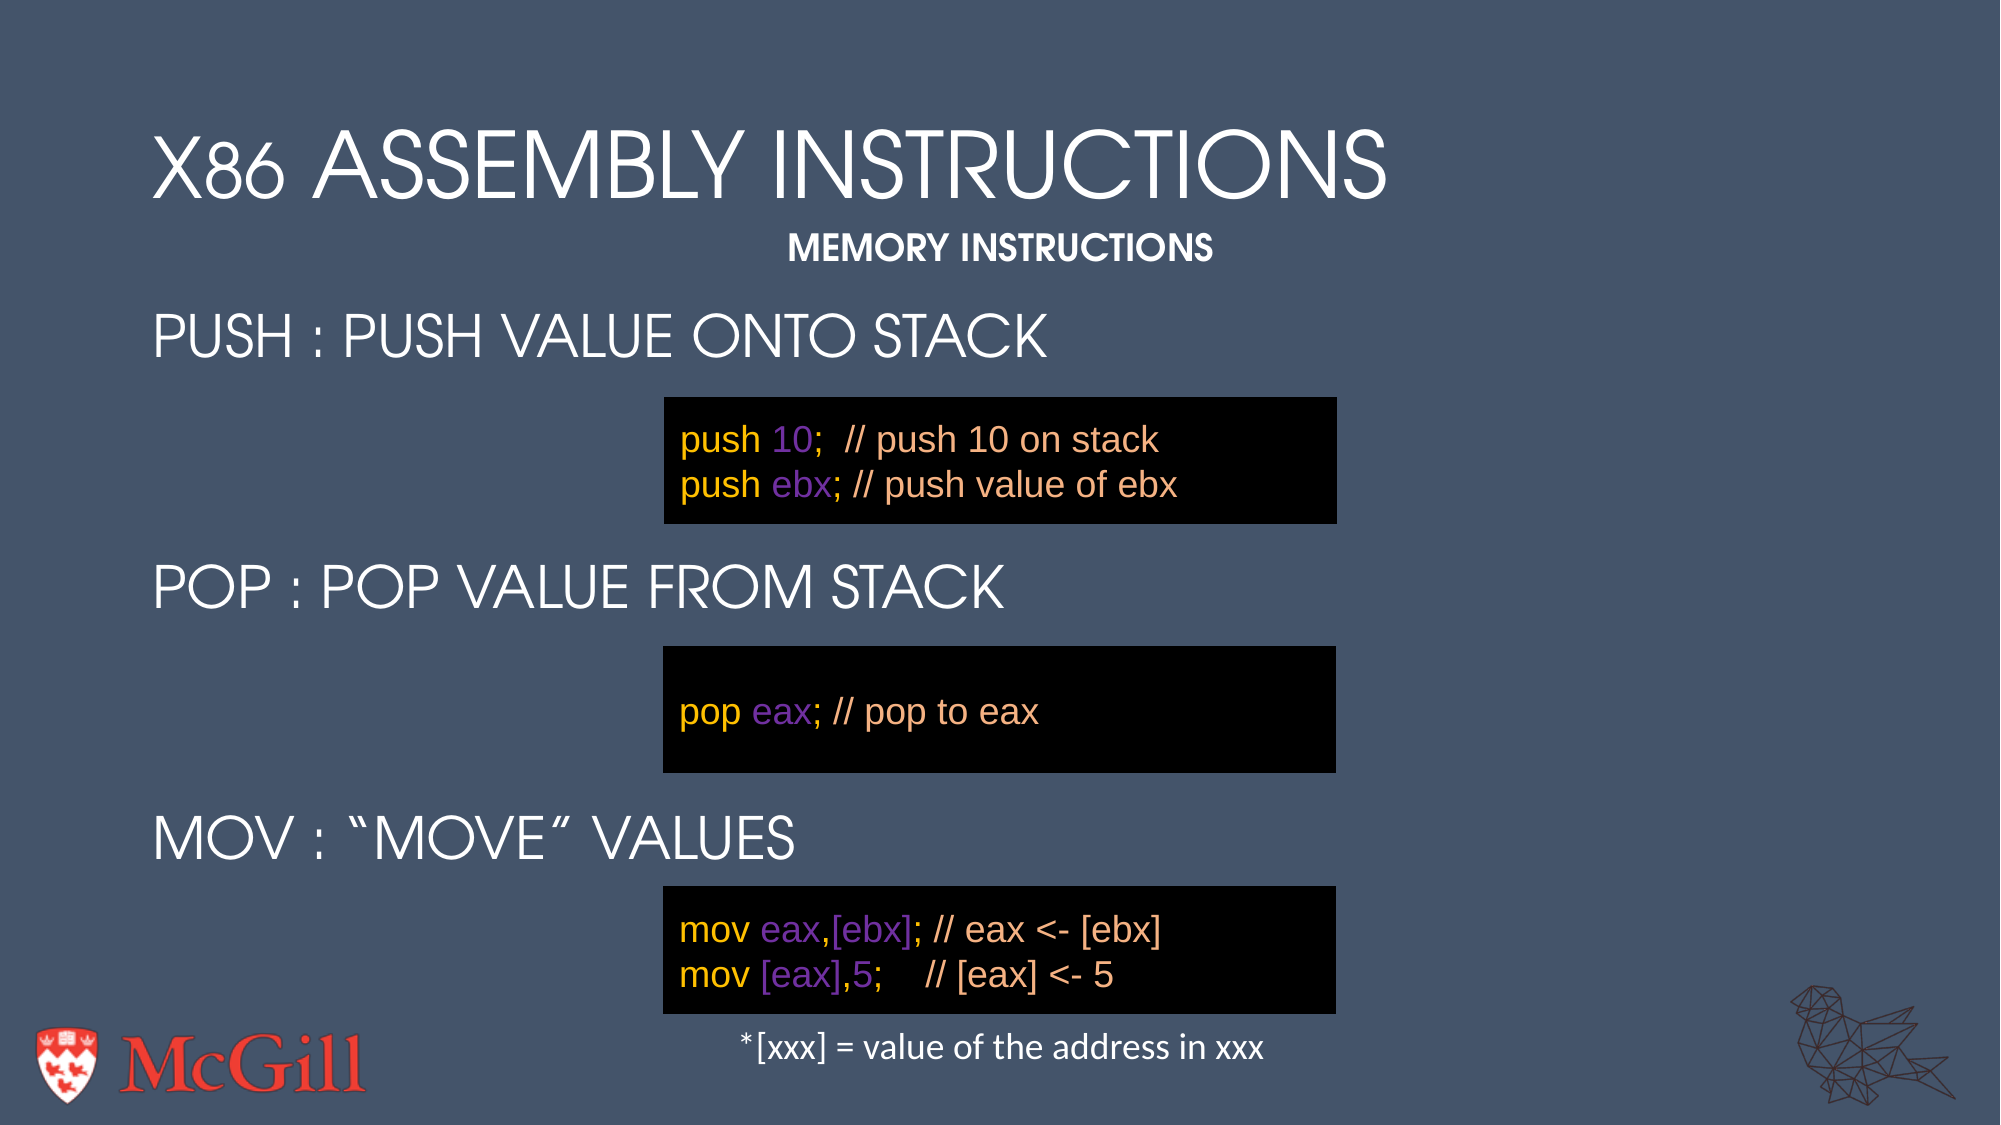

# x86 assembly instructions
Memory instructions
Push : push value onto stack

Pop : pop value from stack

Mov : “move” values
push 10;  // push 10 on stack
push ebx; // push value of ebx
pop eax; // pop to eax
mov eax,[ebx]; // eax <- [ebx]
mov [eax],5;    // [eax] <- 5
*[xxx] = value of the address in xxx